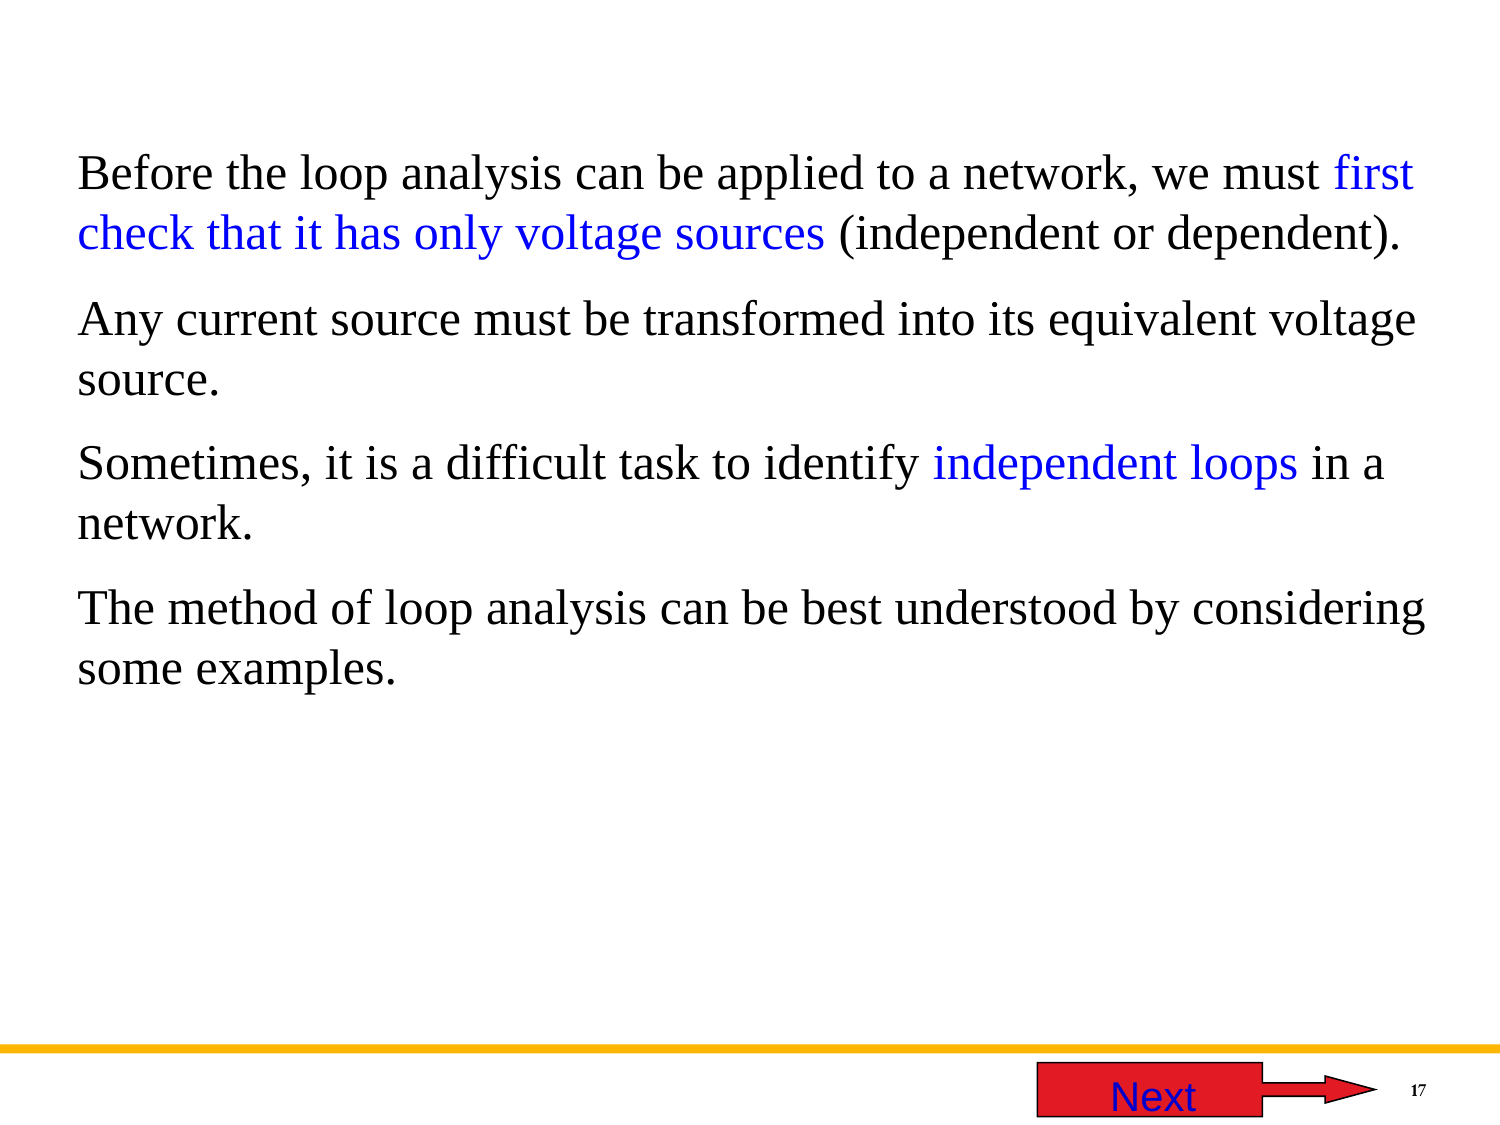

Before the loop analysis can be applied to a network, we must first check that it has only voltage sources (independent or dependent).
Any current source must be transformed into its equivalent voltage source.
Sometimes, it is a difficult task to identify independent loops in a network.
The method of loop analysis can be best understood by considering some examples.

 Next
17